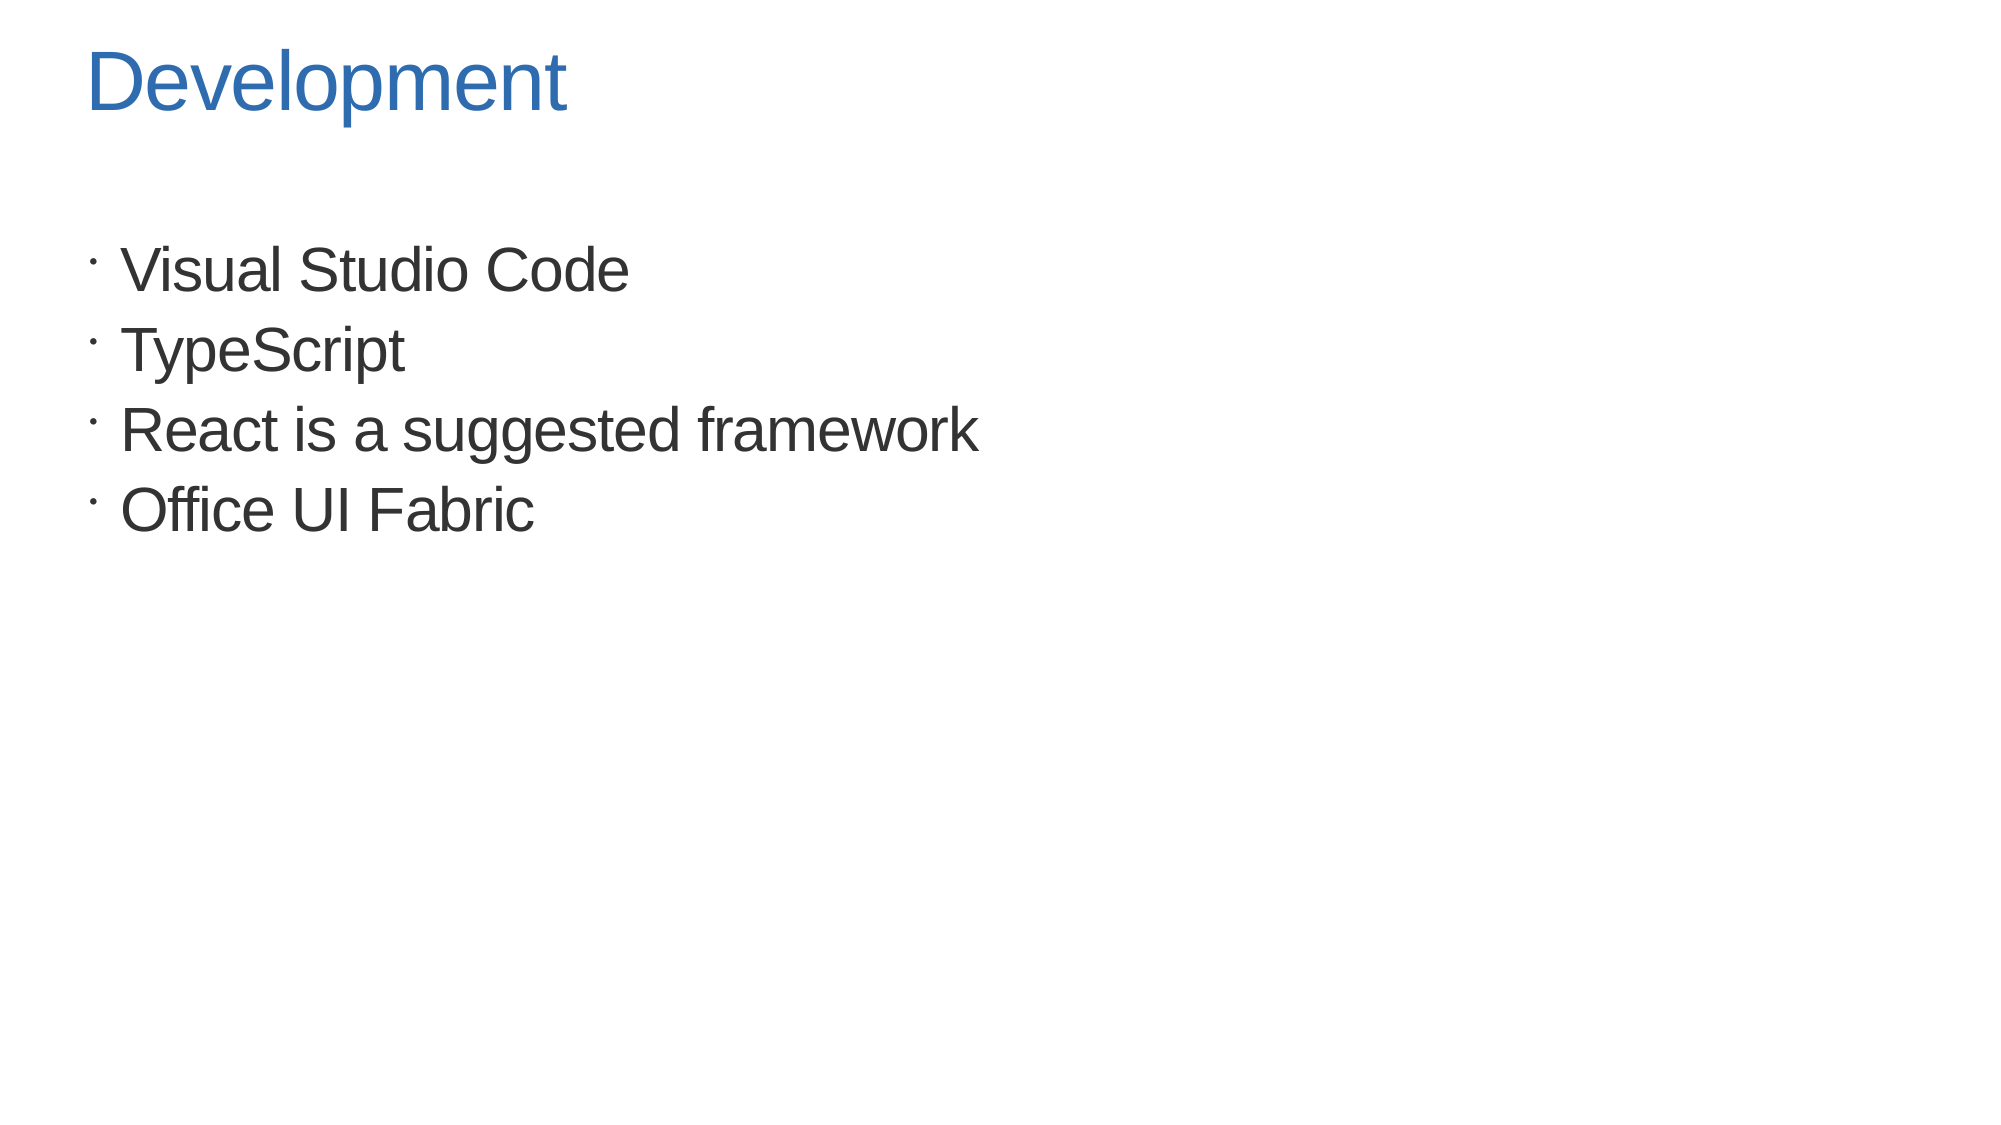

# Development
Visual Studio Code
TypeScript
React is a suggested framework
Office UI Fabric